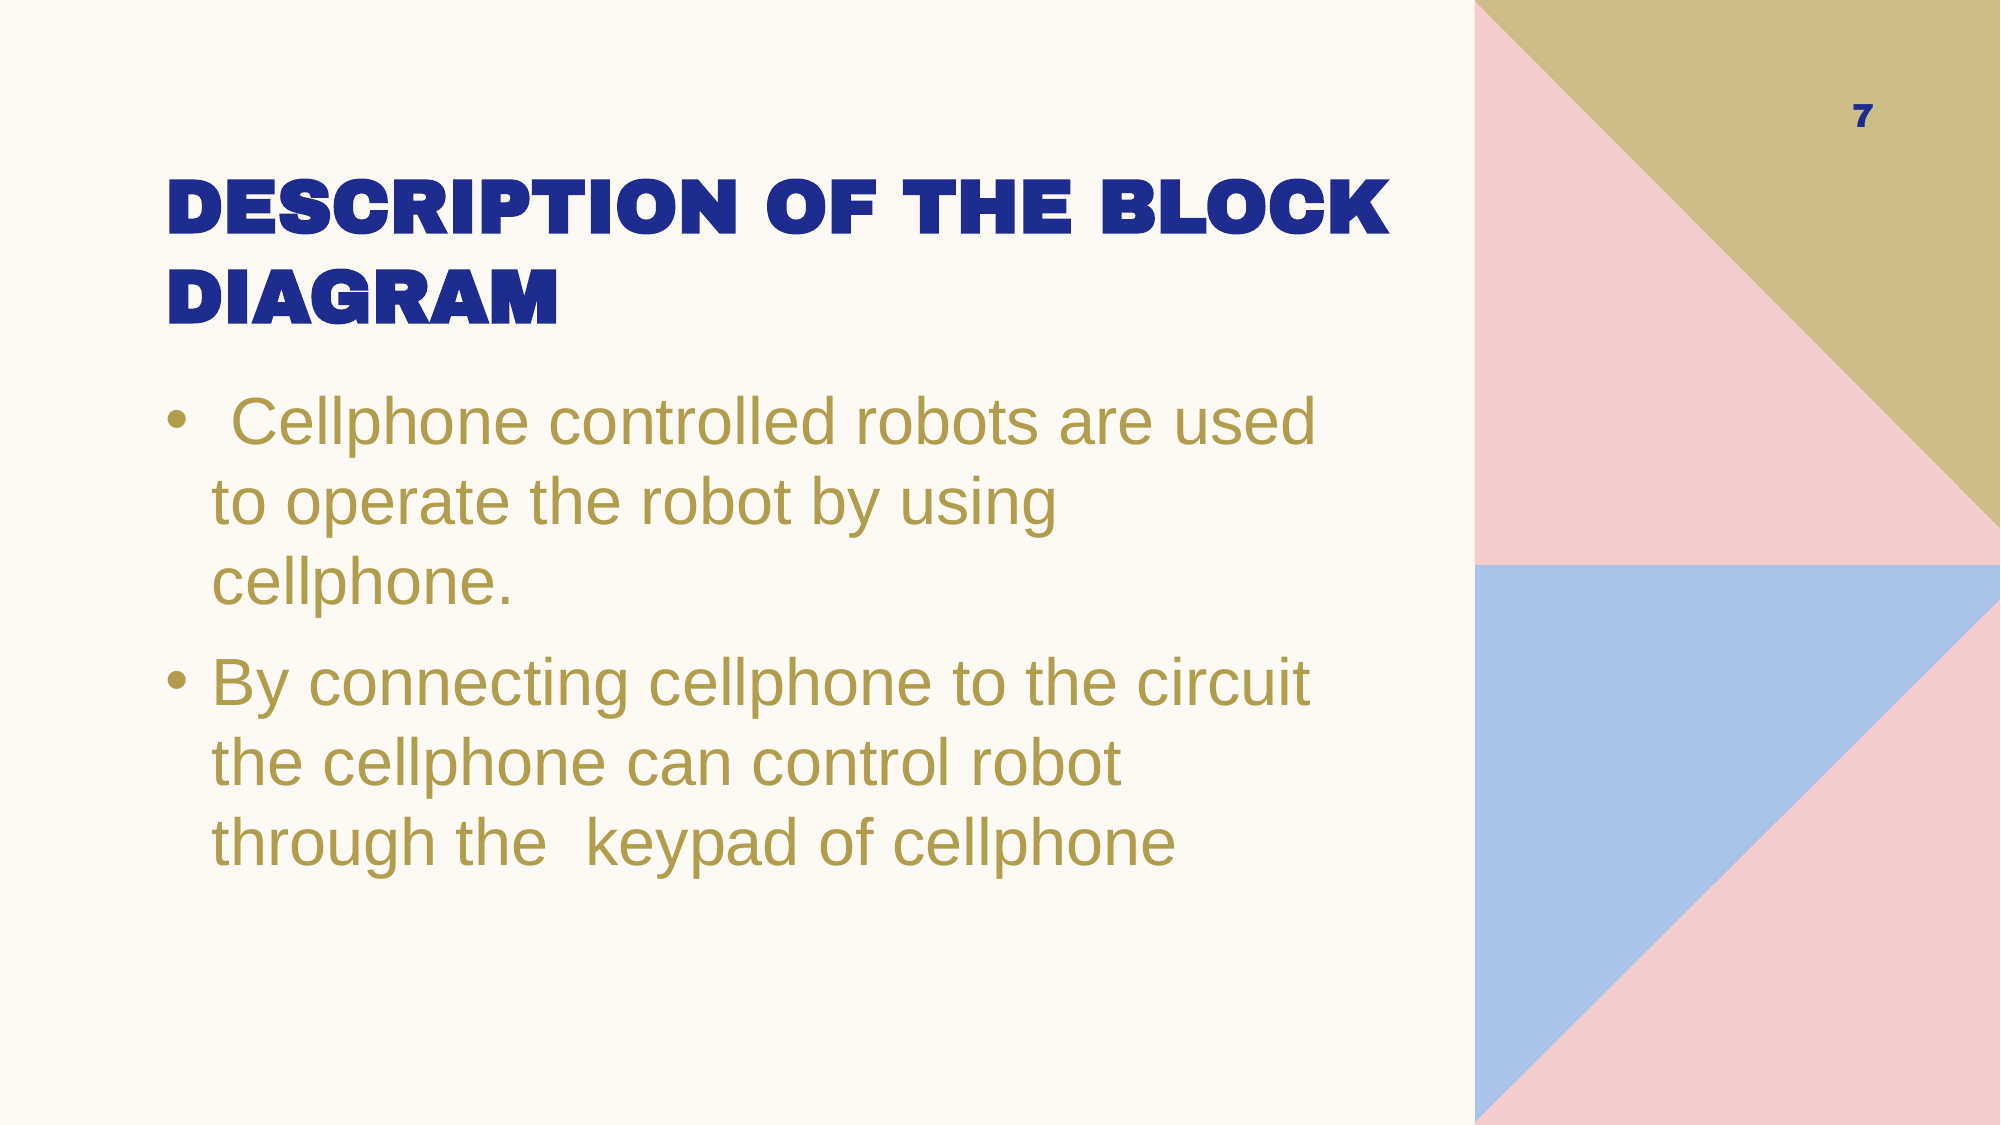

7
# DESCRIPTION OF THE BLOCK DIAGRAM
 Cellphone controlled robots are used to operate the robot by using cellphone.
By connecting cellphone to the circuit the cellphone can control robot through the  keypad of cellphone